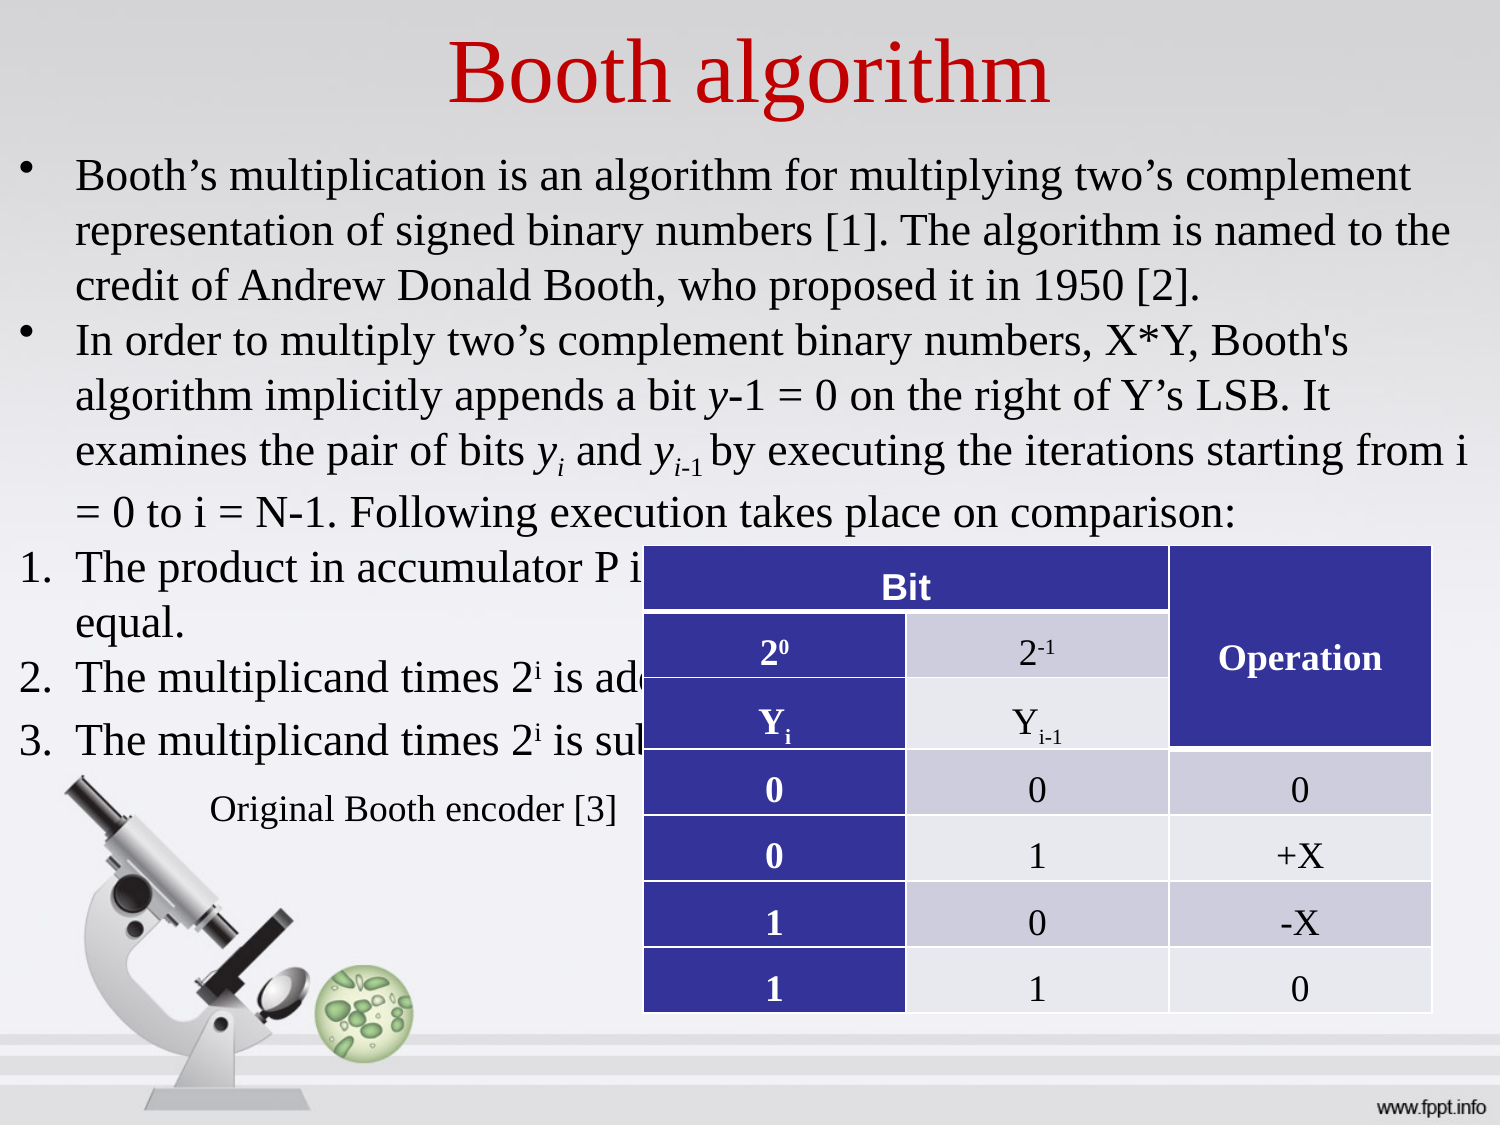

# Booth algorithm
Booth’s multiplication is an algorithm for multiplying two’s complement representation of signed binary numbers [1]. The algorithm is named to the credit of Andrew Donald Booth, who proposed it in 1950 [2].
In order to multiply two’s complement binary numbers, X*Y, Booth's algorithm implicitly appends a bit y-1 = 0 on the right of Y’s LSB. It examines the pair of bits yi and yi-1 by executing the iterations starting from i = 0 to i = N-1. Following execution takes place on comparison:
The product in accumulator P is left unchanged if the compared bits are equal.
The multiplicand times 2i is added to P when yi = 0 and yi-1 = 1
The multiplicand times 2i is subtracted from P when yi = 1 and yi-1 = 0.
| Bit |  | Operation |
| --- | --- | --- |
| 20 | 2-1 |  |
| Yi | Yi-1 |  |
| 0 | 0 | 0 |
| 0 | 1 | +X |
| 1 | 0 | -X |
| 1 | 1 | 0 |
Original Booth encoder [3]